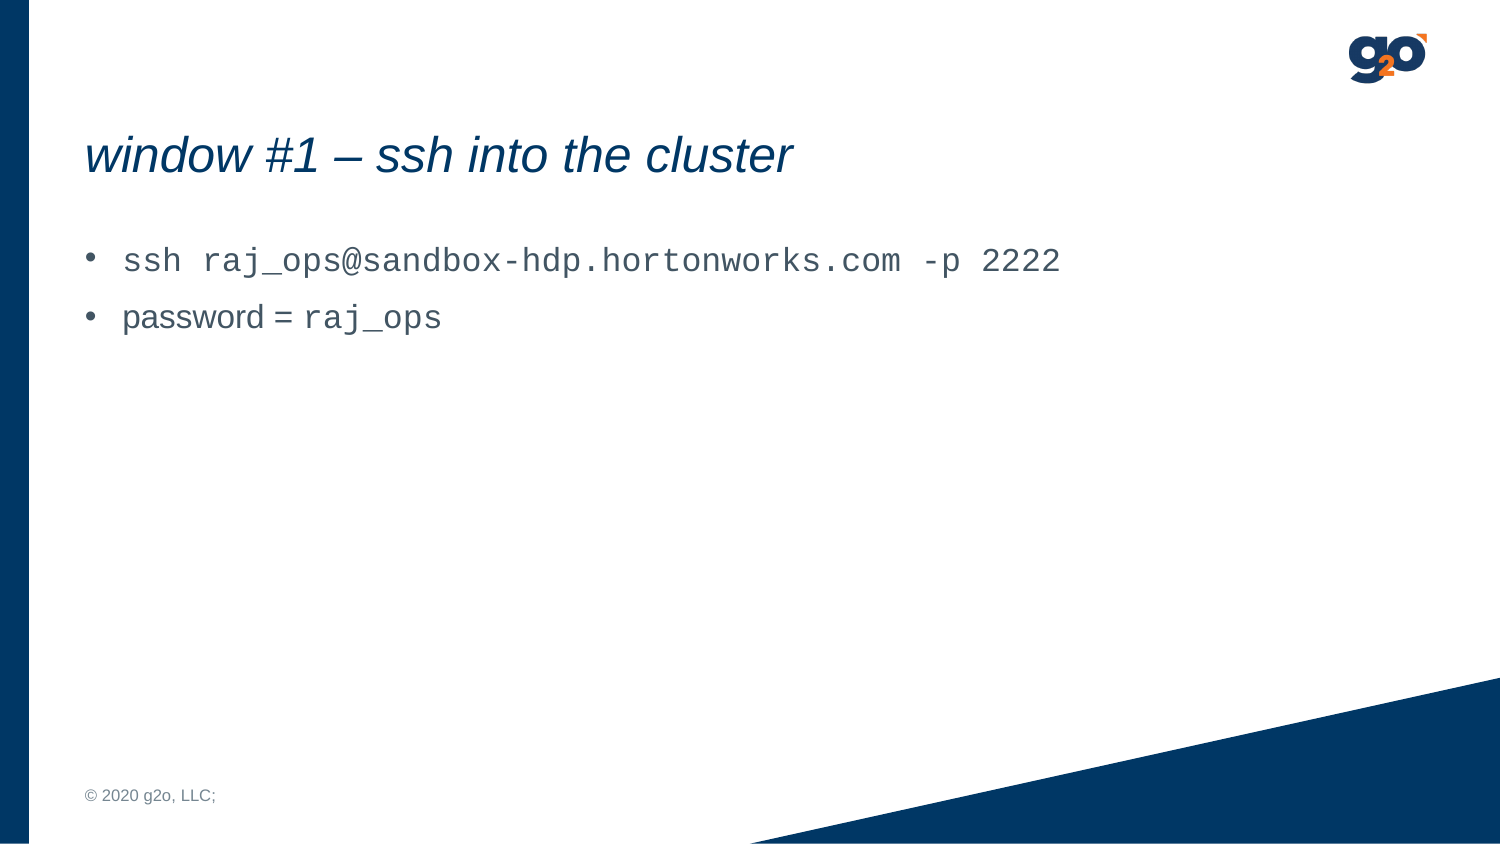

# window #1 – ssh into the cluster
 ssh raj_ops@sandbox-hdp.hortonworks.com -p 2222
 password = raj_ops
© 2020 g2o, LLC;